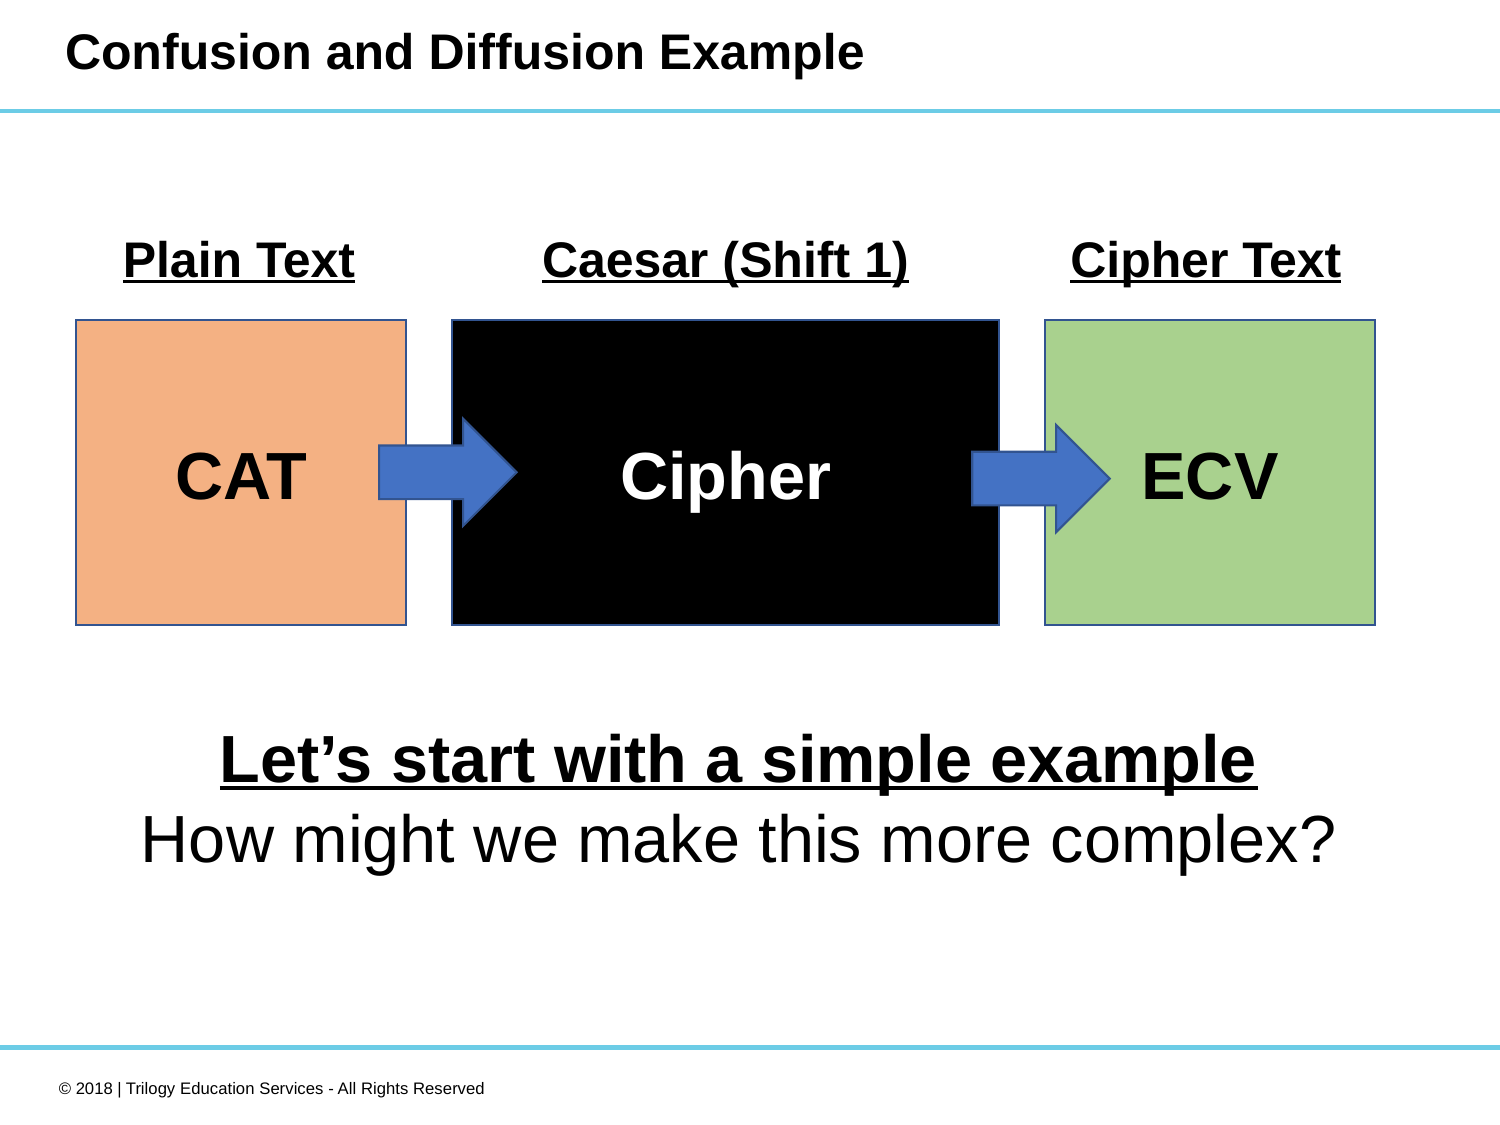

# Confusion and Diffusion Example
Plain Text
Caesar (Shift 1)
Cipher Text
ECV
CAT
Cipher

Let’s start with a simple example
How might we make this more complex?